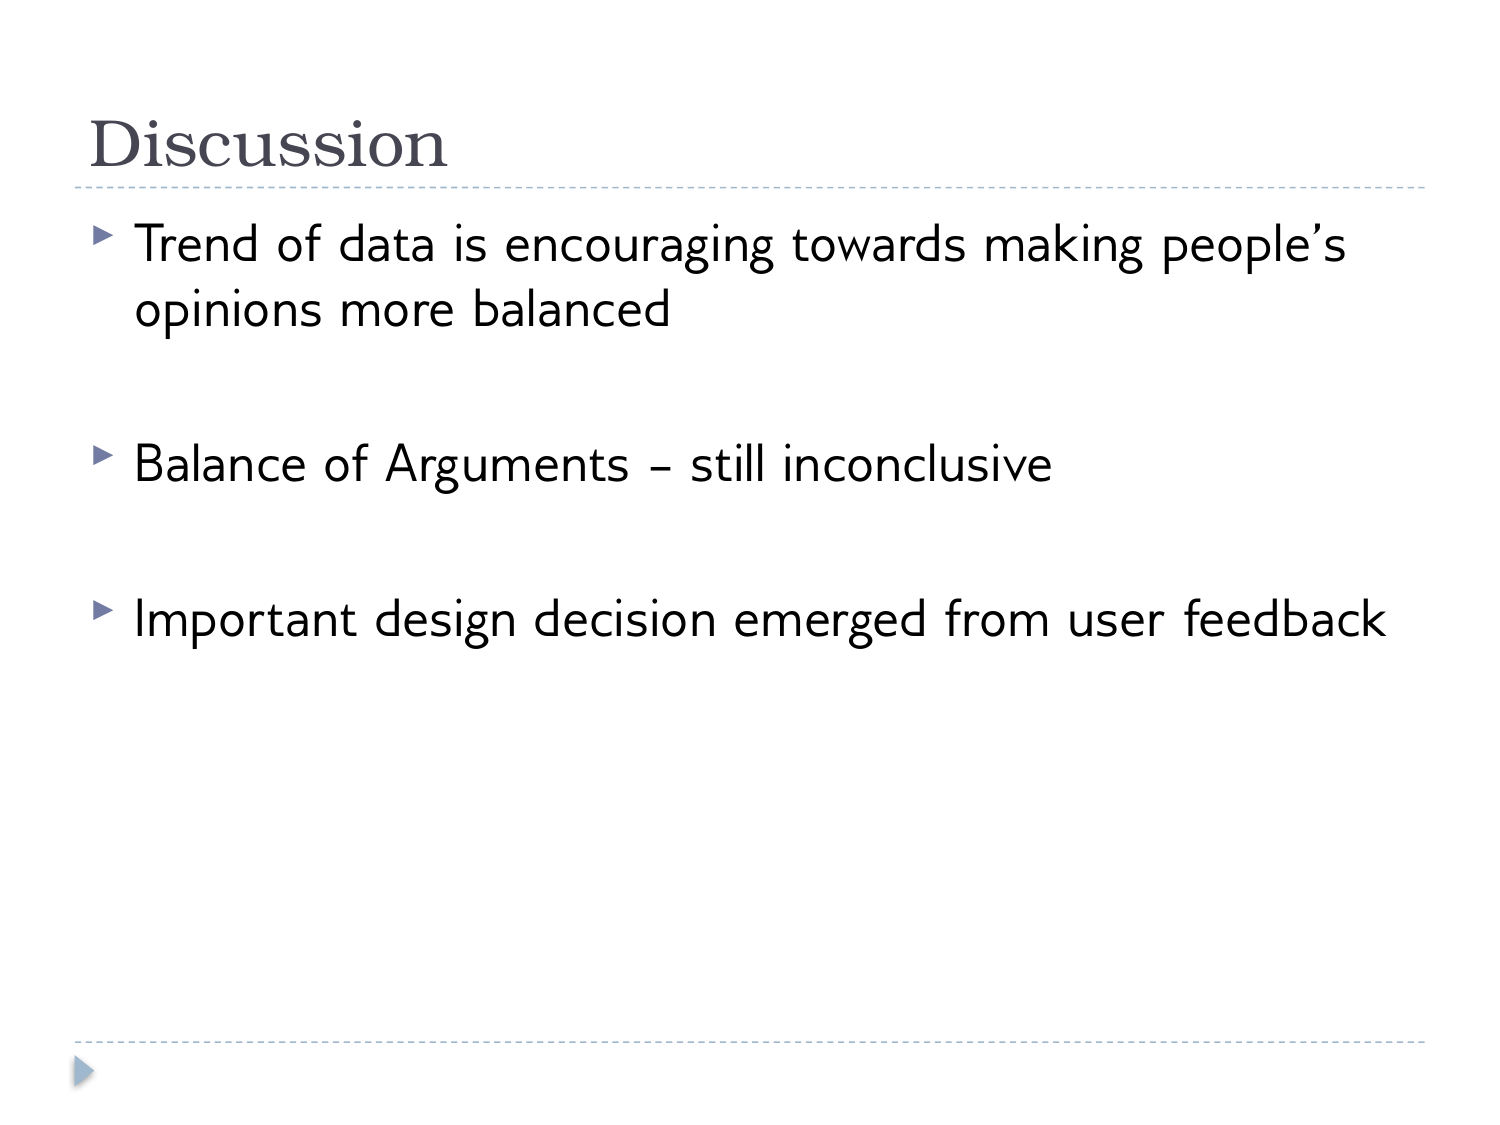

# Discussion
Trend of data is encouraging towards making people’s opinions more balanced

Balance of Arguments – still inconclusive

Important design decision emerged from user feedback